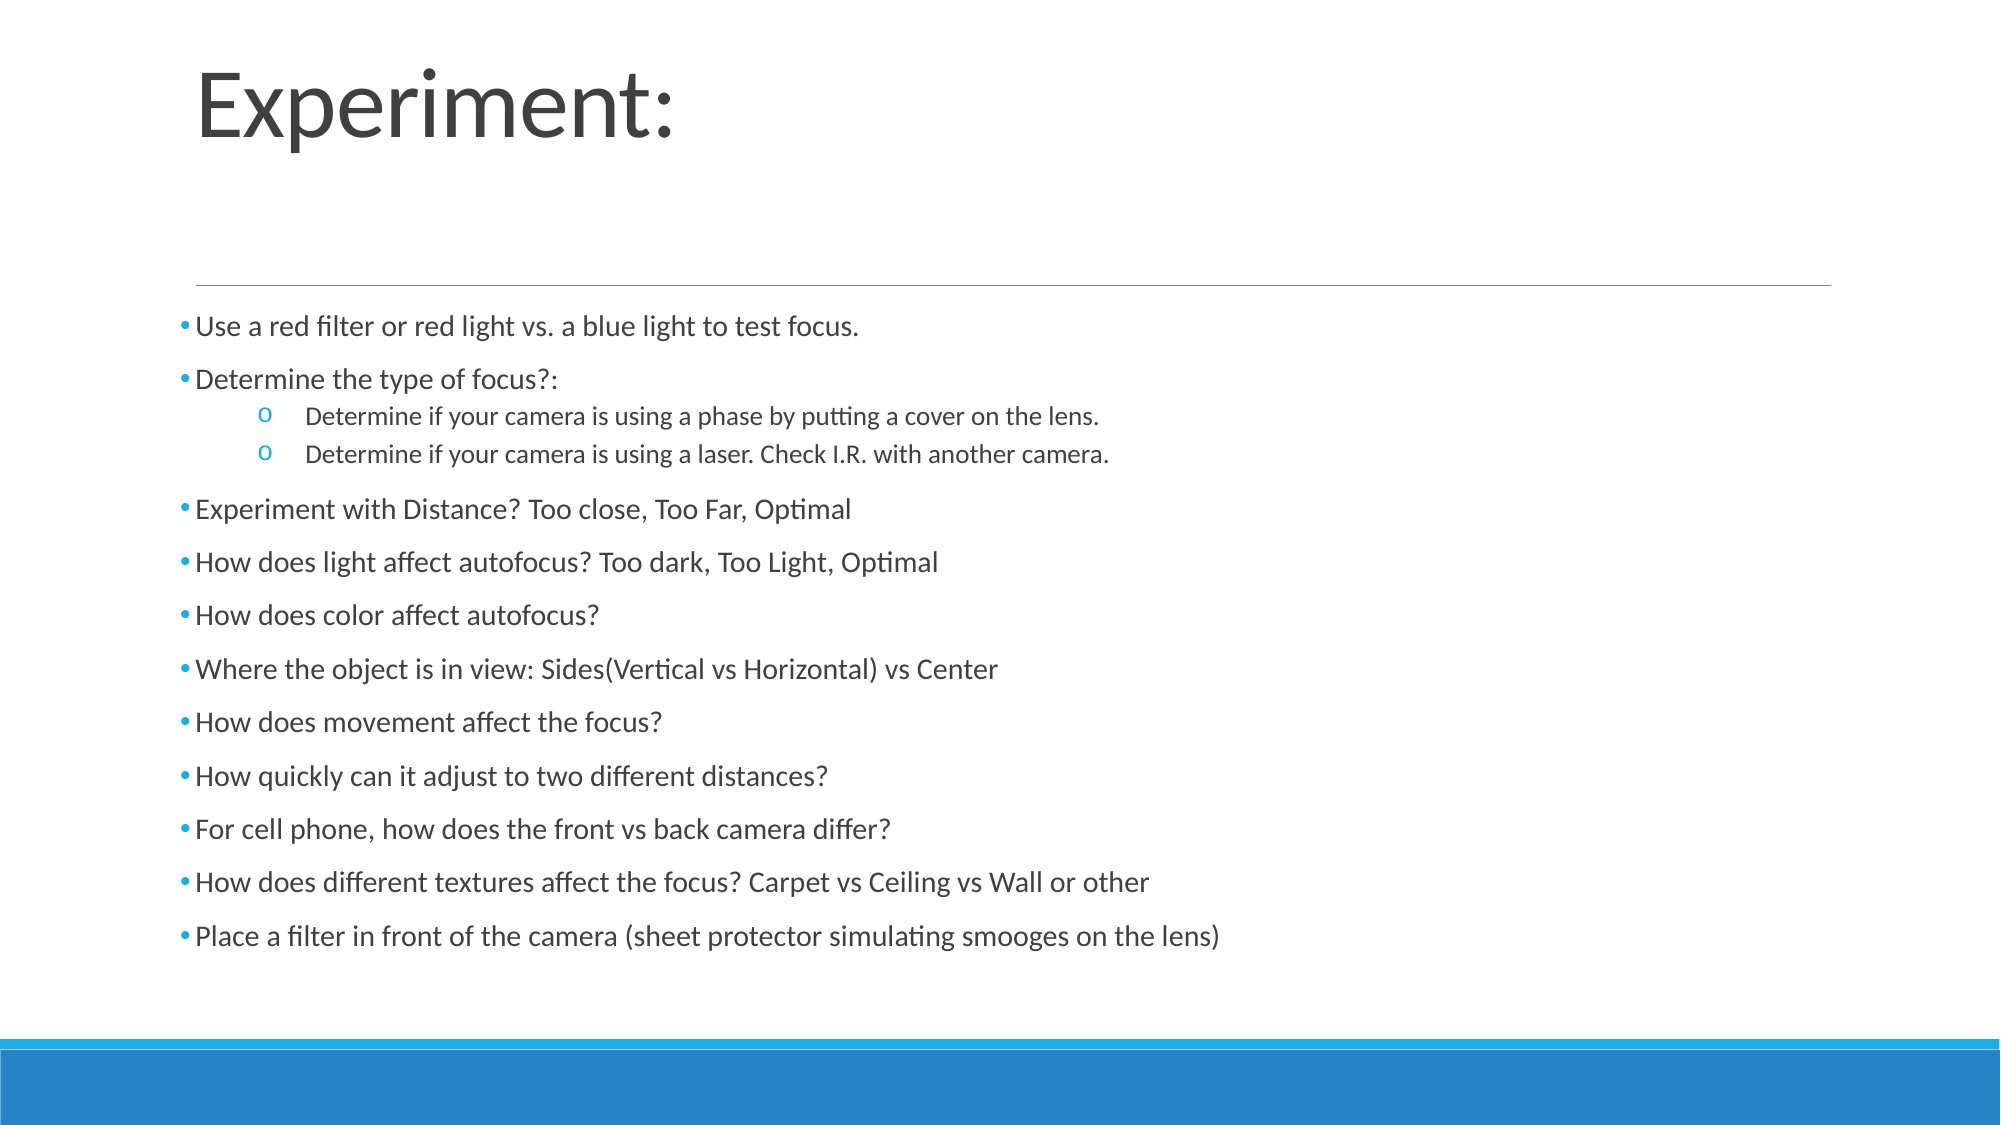

# Experiment:
Use a red filter or red light vs. a blue light to test focus.
Determine the type of focus?:
Determine if your camera is using a phase by putting a cover on the lens.
Determine if your camera is using a laser. Check I.R. with another camera.
Experiment with Distance? Too close, Too Far, Optimal
How does light affect autofocus? Too dark, Too Light, Optimal
How does color affect autofocus?
Where the object is in view: Sides(Vertical vs Horizontal) vs Center
How does movement affect the focus?
How quickly can it adjust to two different distances?
For cell phone, how does the front vs back camera differ?
How does different textures affect the focus? Carpet vs Ceiling vs Wall or other
Place a filter in front of the camera (sheet protector simulating smooges on the lens)